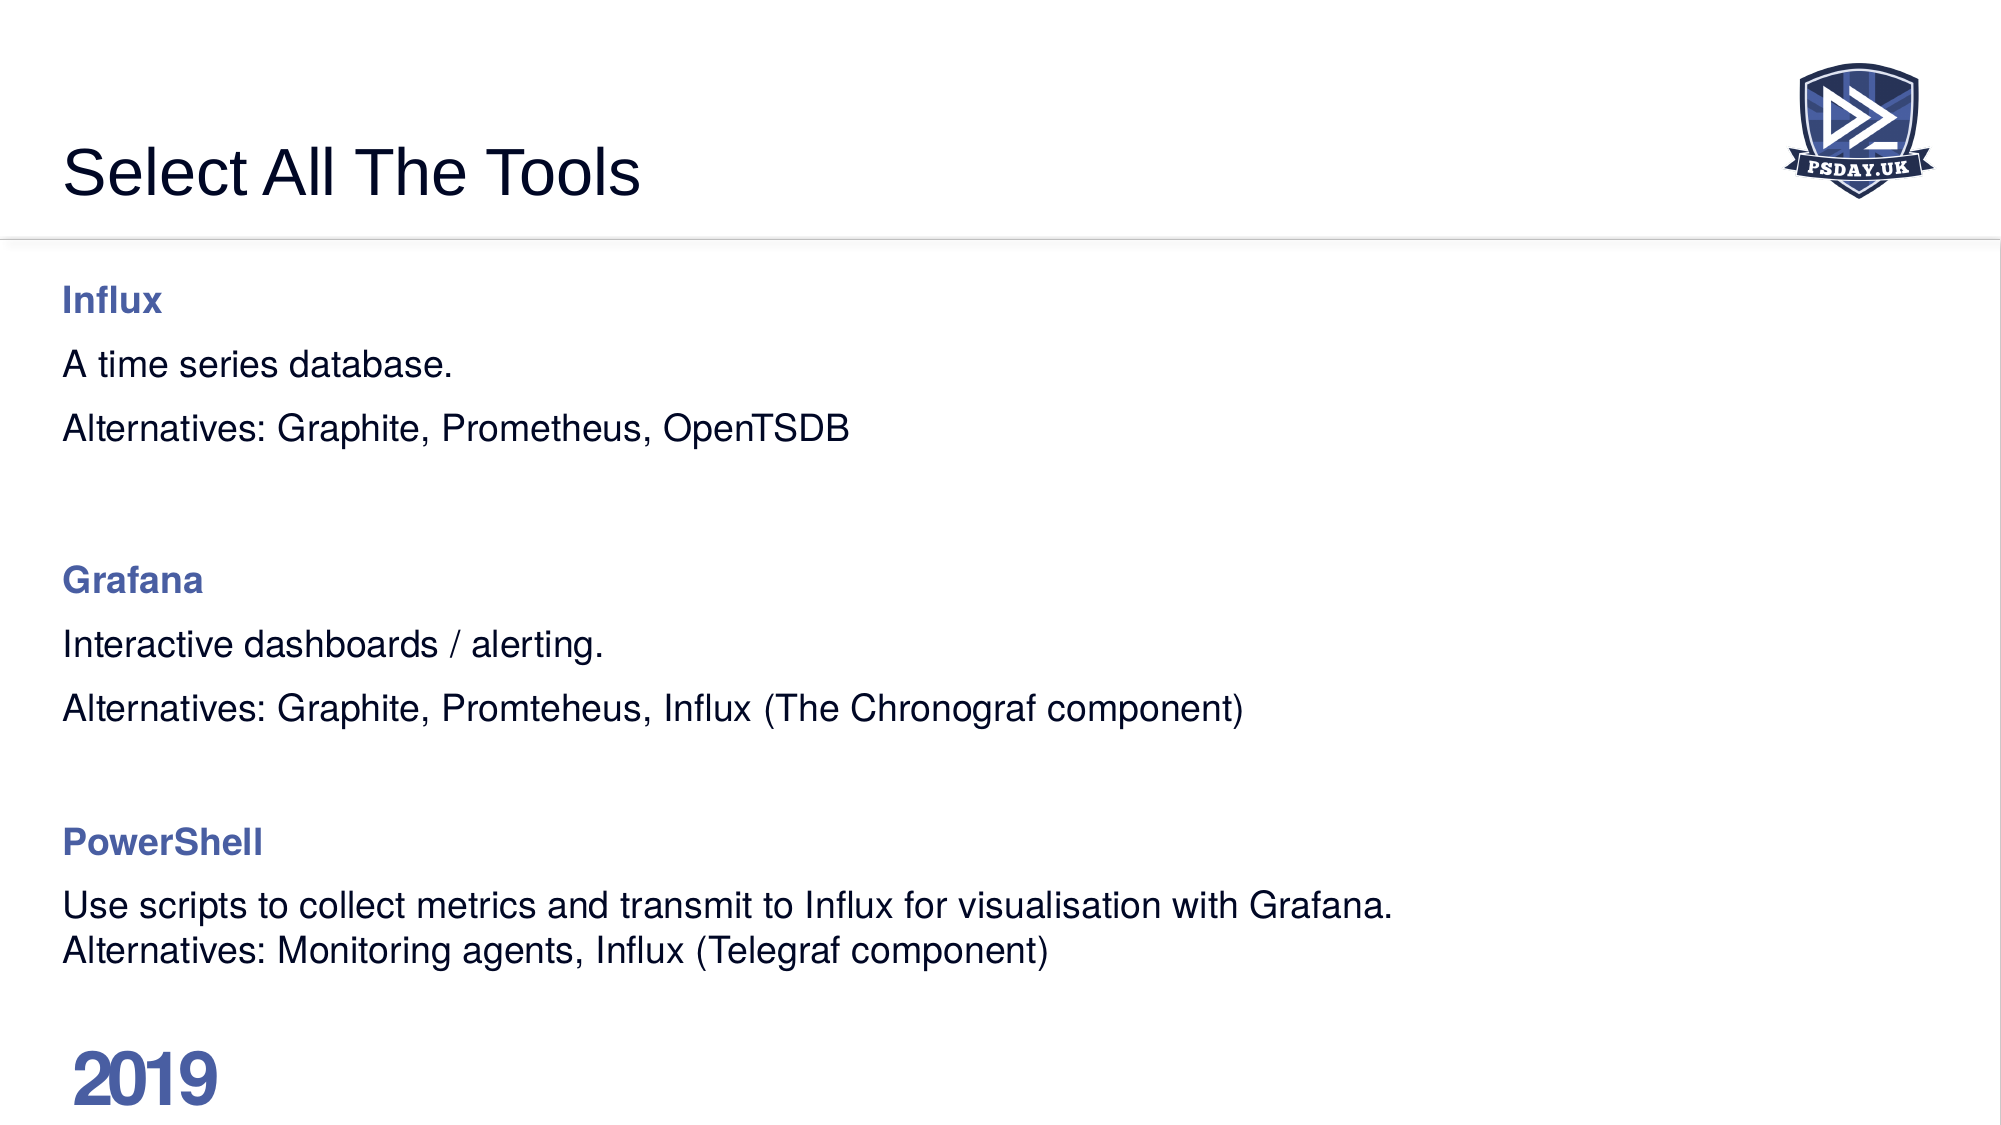

# Select All The Tools
Influx
A time series database.
Alternatives: Graphite, Prometheus, OpenTSDB

Grafana
Interactive dashboards / alerting.
Alternatives: Graphite, Promteheus, Influx (The Chronograf component)
PowerShell
Use scripts to collect metrics and transmit to Influx for visualisation with Grafana.
Alternatives: Monitoring agents, Influx (Telegraf component)